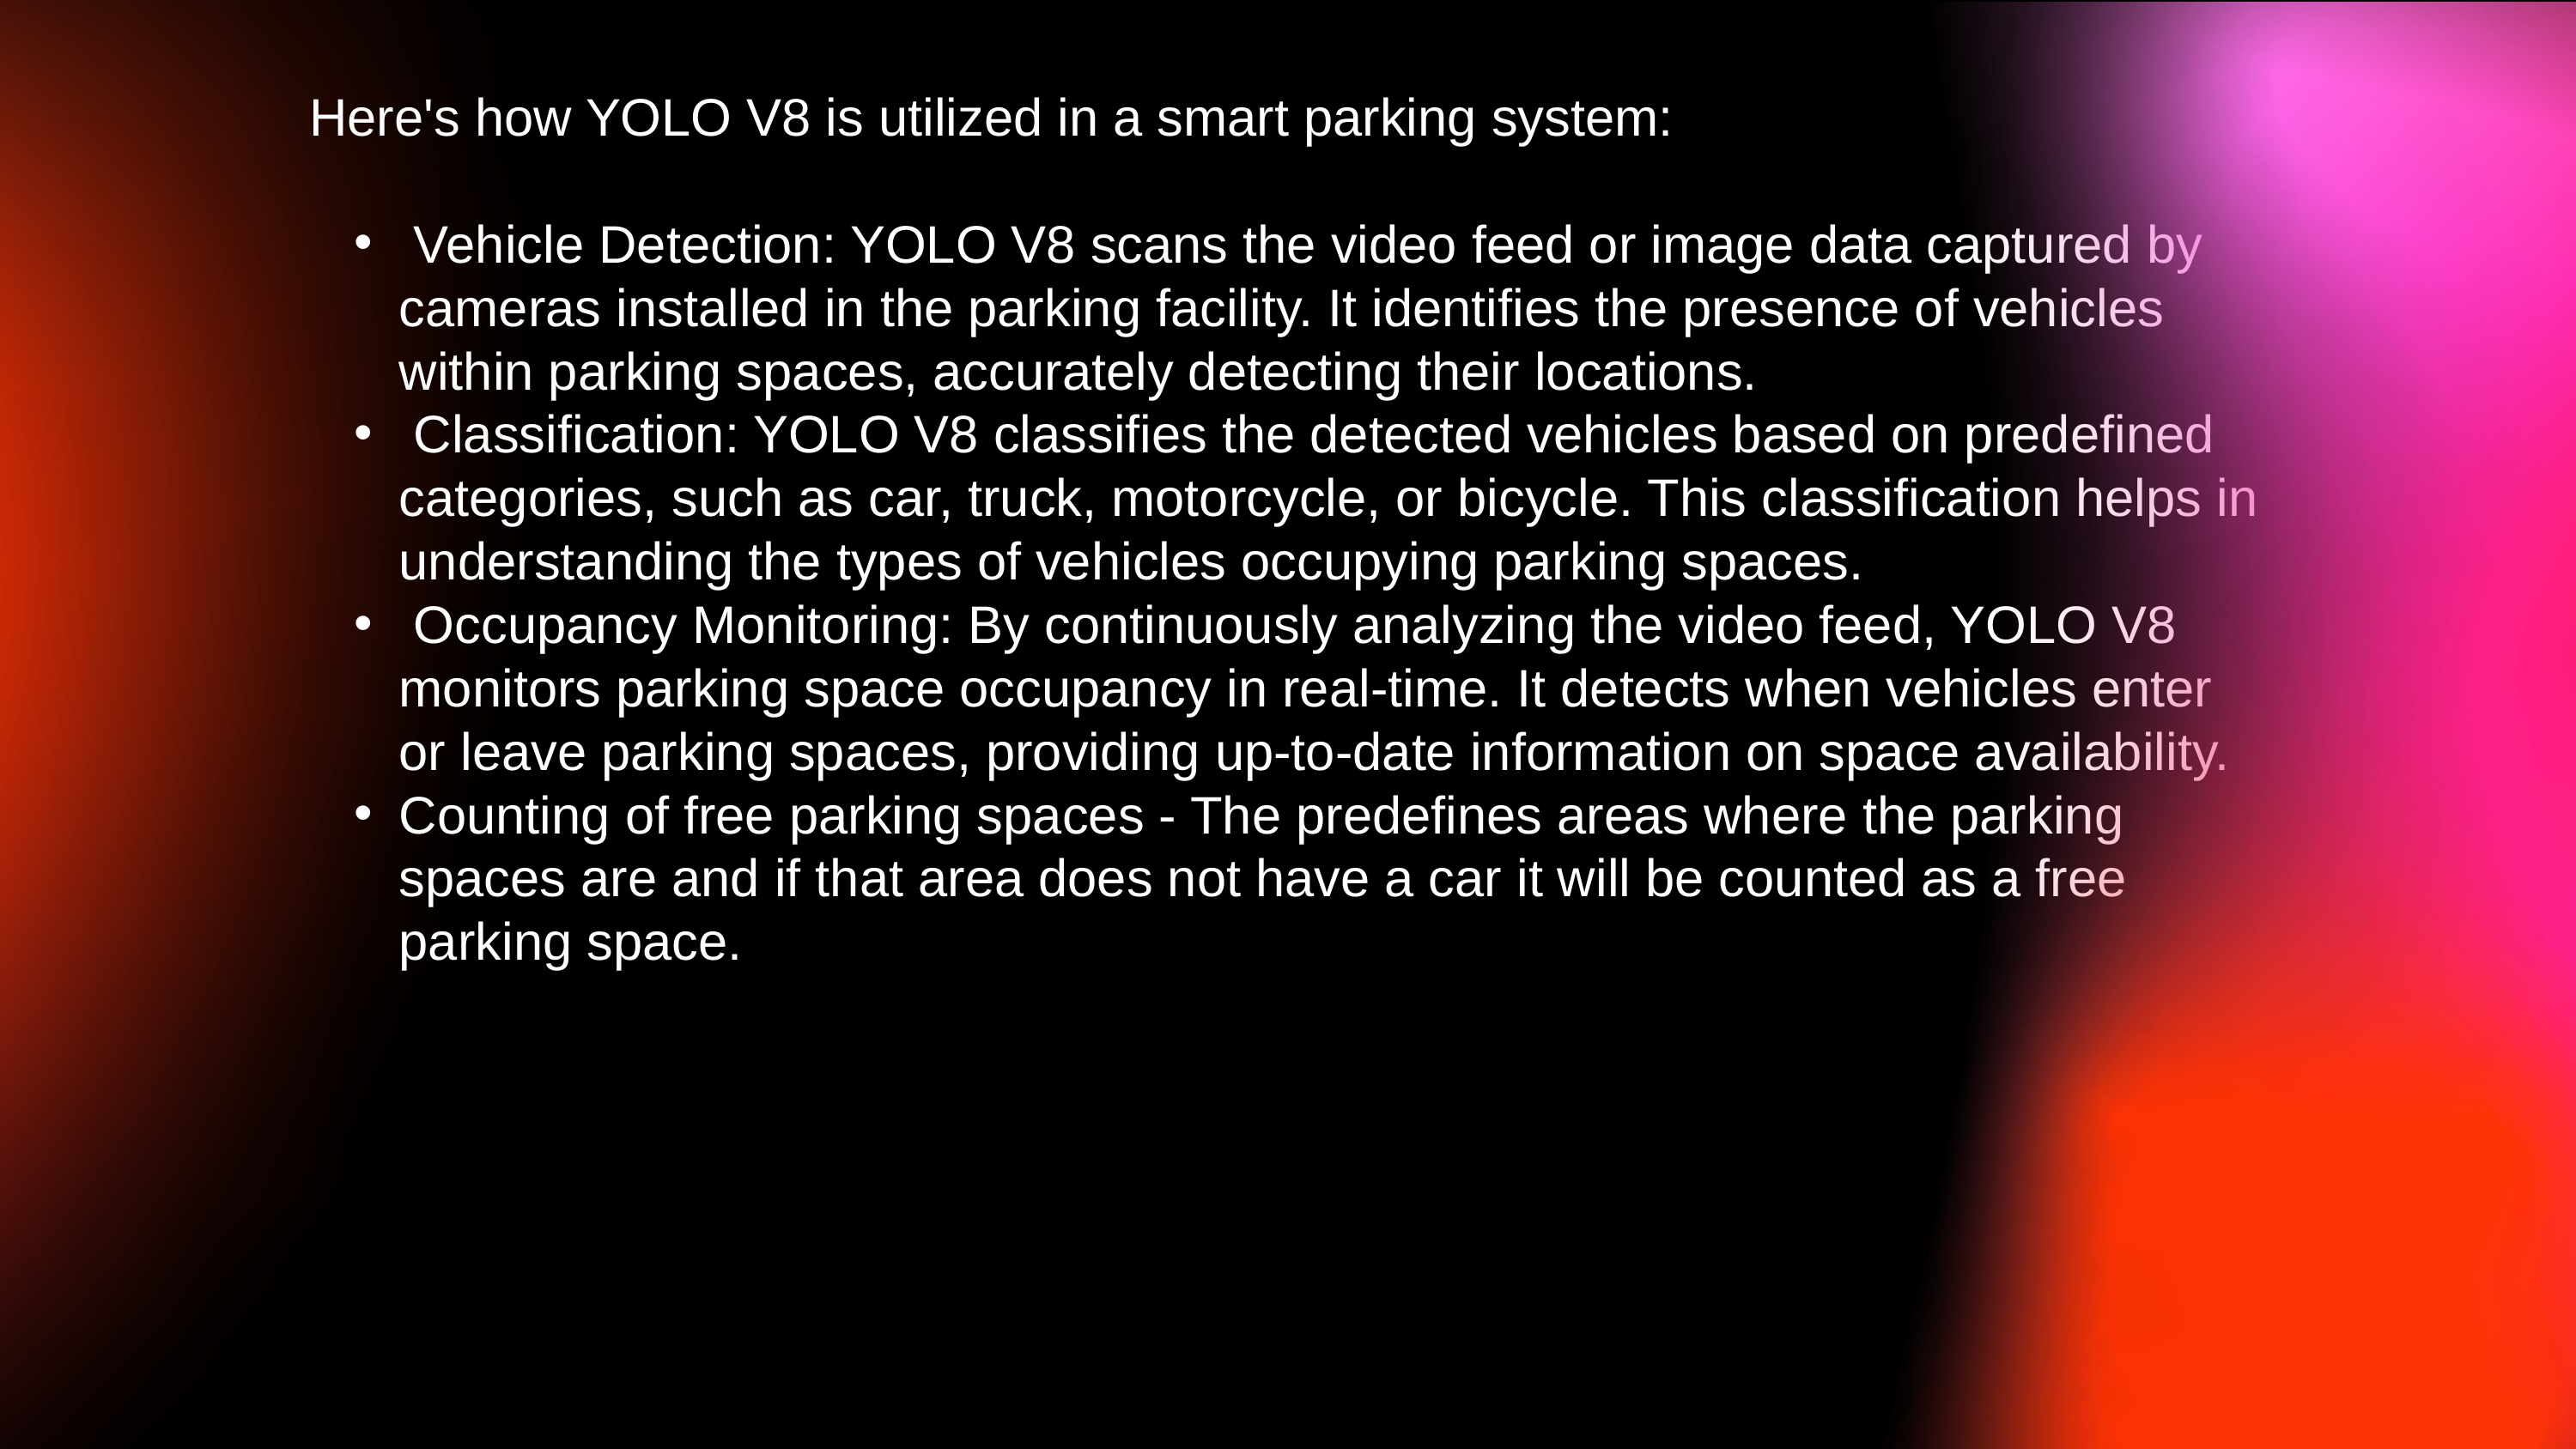

Here's how YOLO V8 is utilized in a smart parking system:

 Vehicle Detection: YOLO V8 scans the video feed or image data captured by cameras installed in the parking facility. It identifies the presence of vehicles within parking spaces, accurately detecting their locations.
 Classification: YOLO V8 classifies the detected vehicles based on predefined categories, such as car, truck, motorcycle, or bicycle. This classification helps in understanding the types of vehicles occupying parking spaces.
 Occupancy Monitoring: By continuously analyzing the video feed, YOLO V8 monitors parking space occupancy in real-time. It detects when vehicles enter or leave parking spaces, providing up-to-date information on space availability.
Counting of free parking spaces - The predefines areas where the parking spaces are and if that area does not have a car it will be counted as a free parking space.